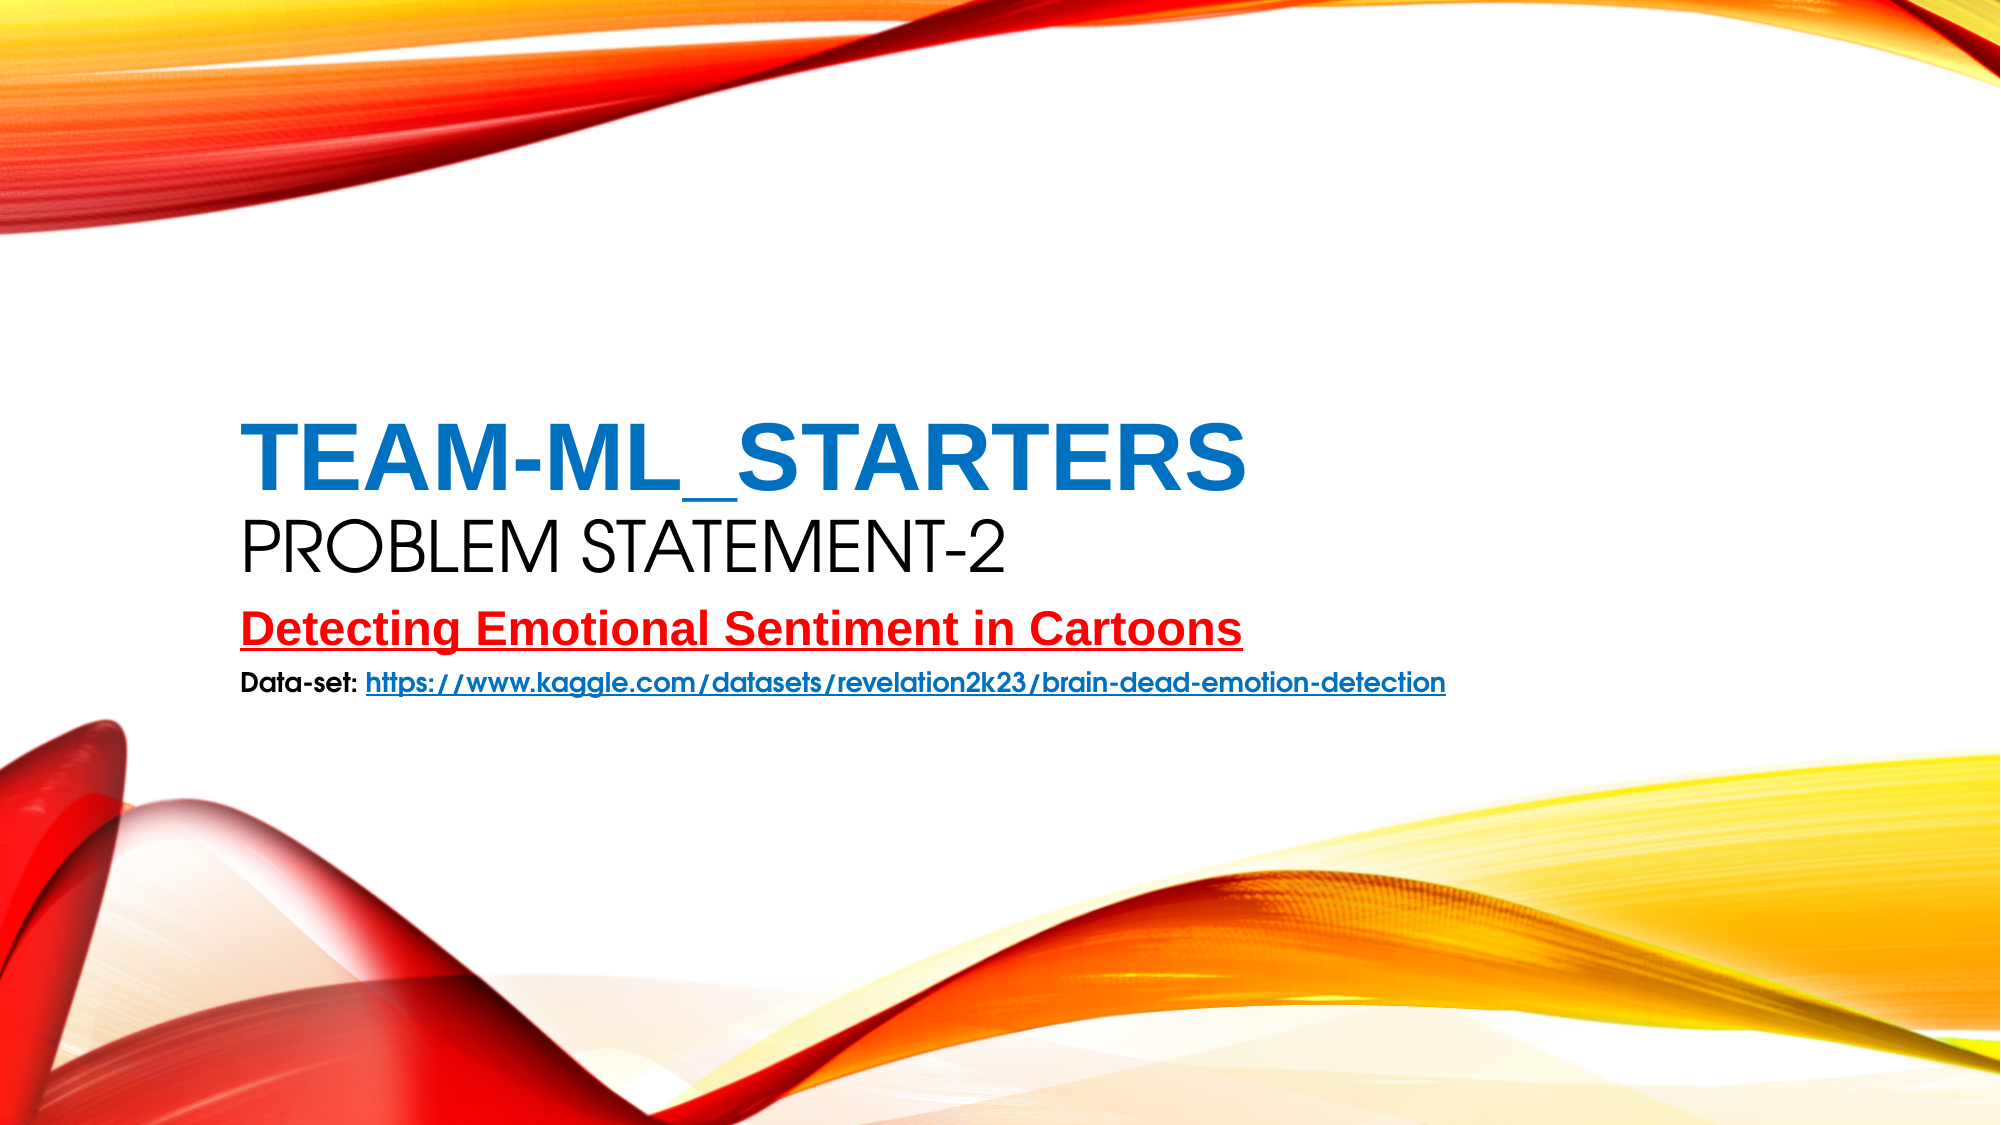

# TEAM-ML_Starters Problem Statement-2
Detecting Emotional Sentiment in Cartoons
Data-set: https://www.kaggle.com/datasets/revelation2k23/brain-dead-emotion-detection